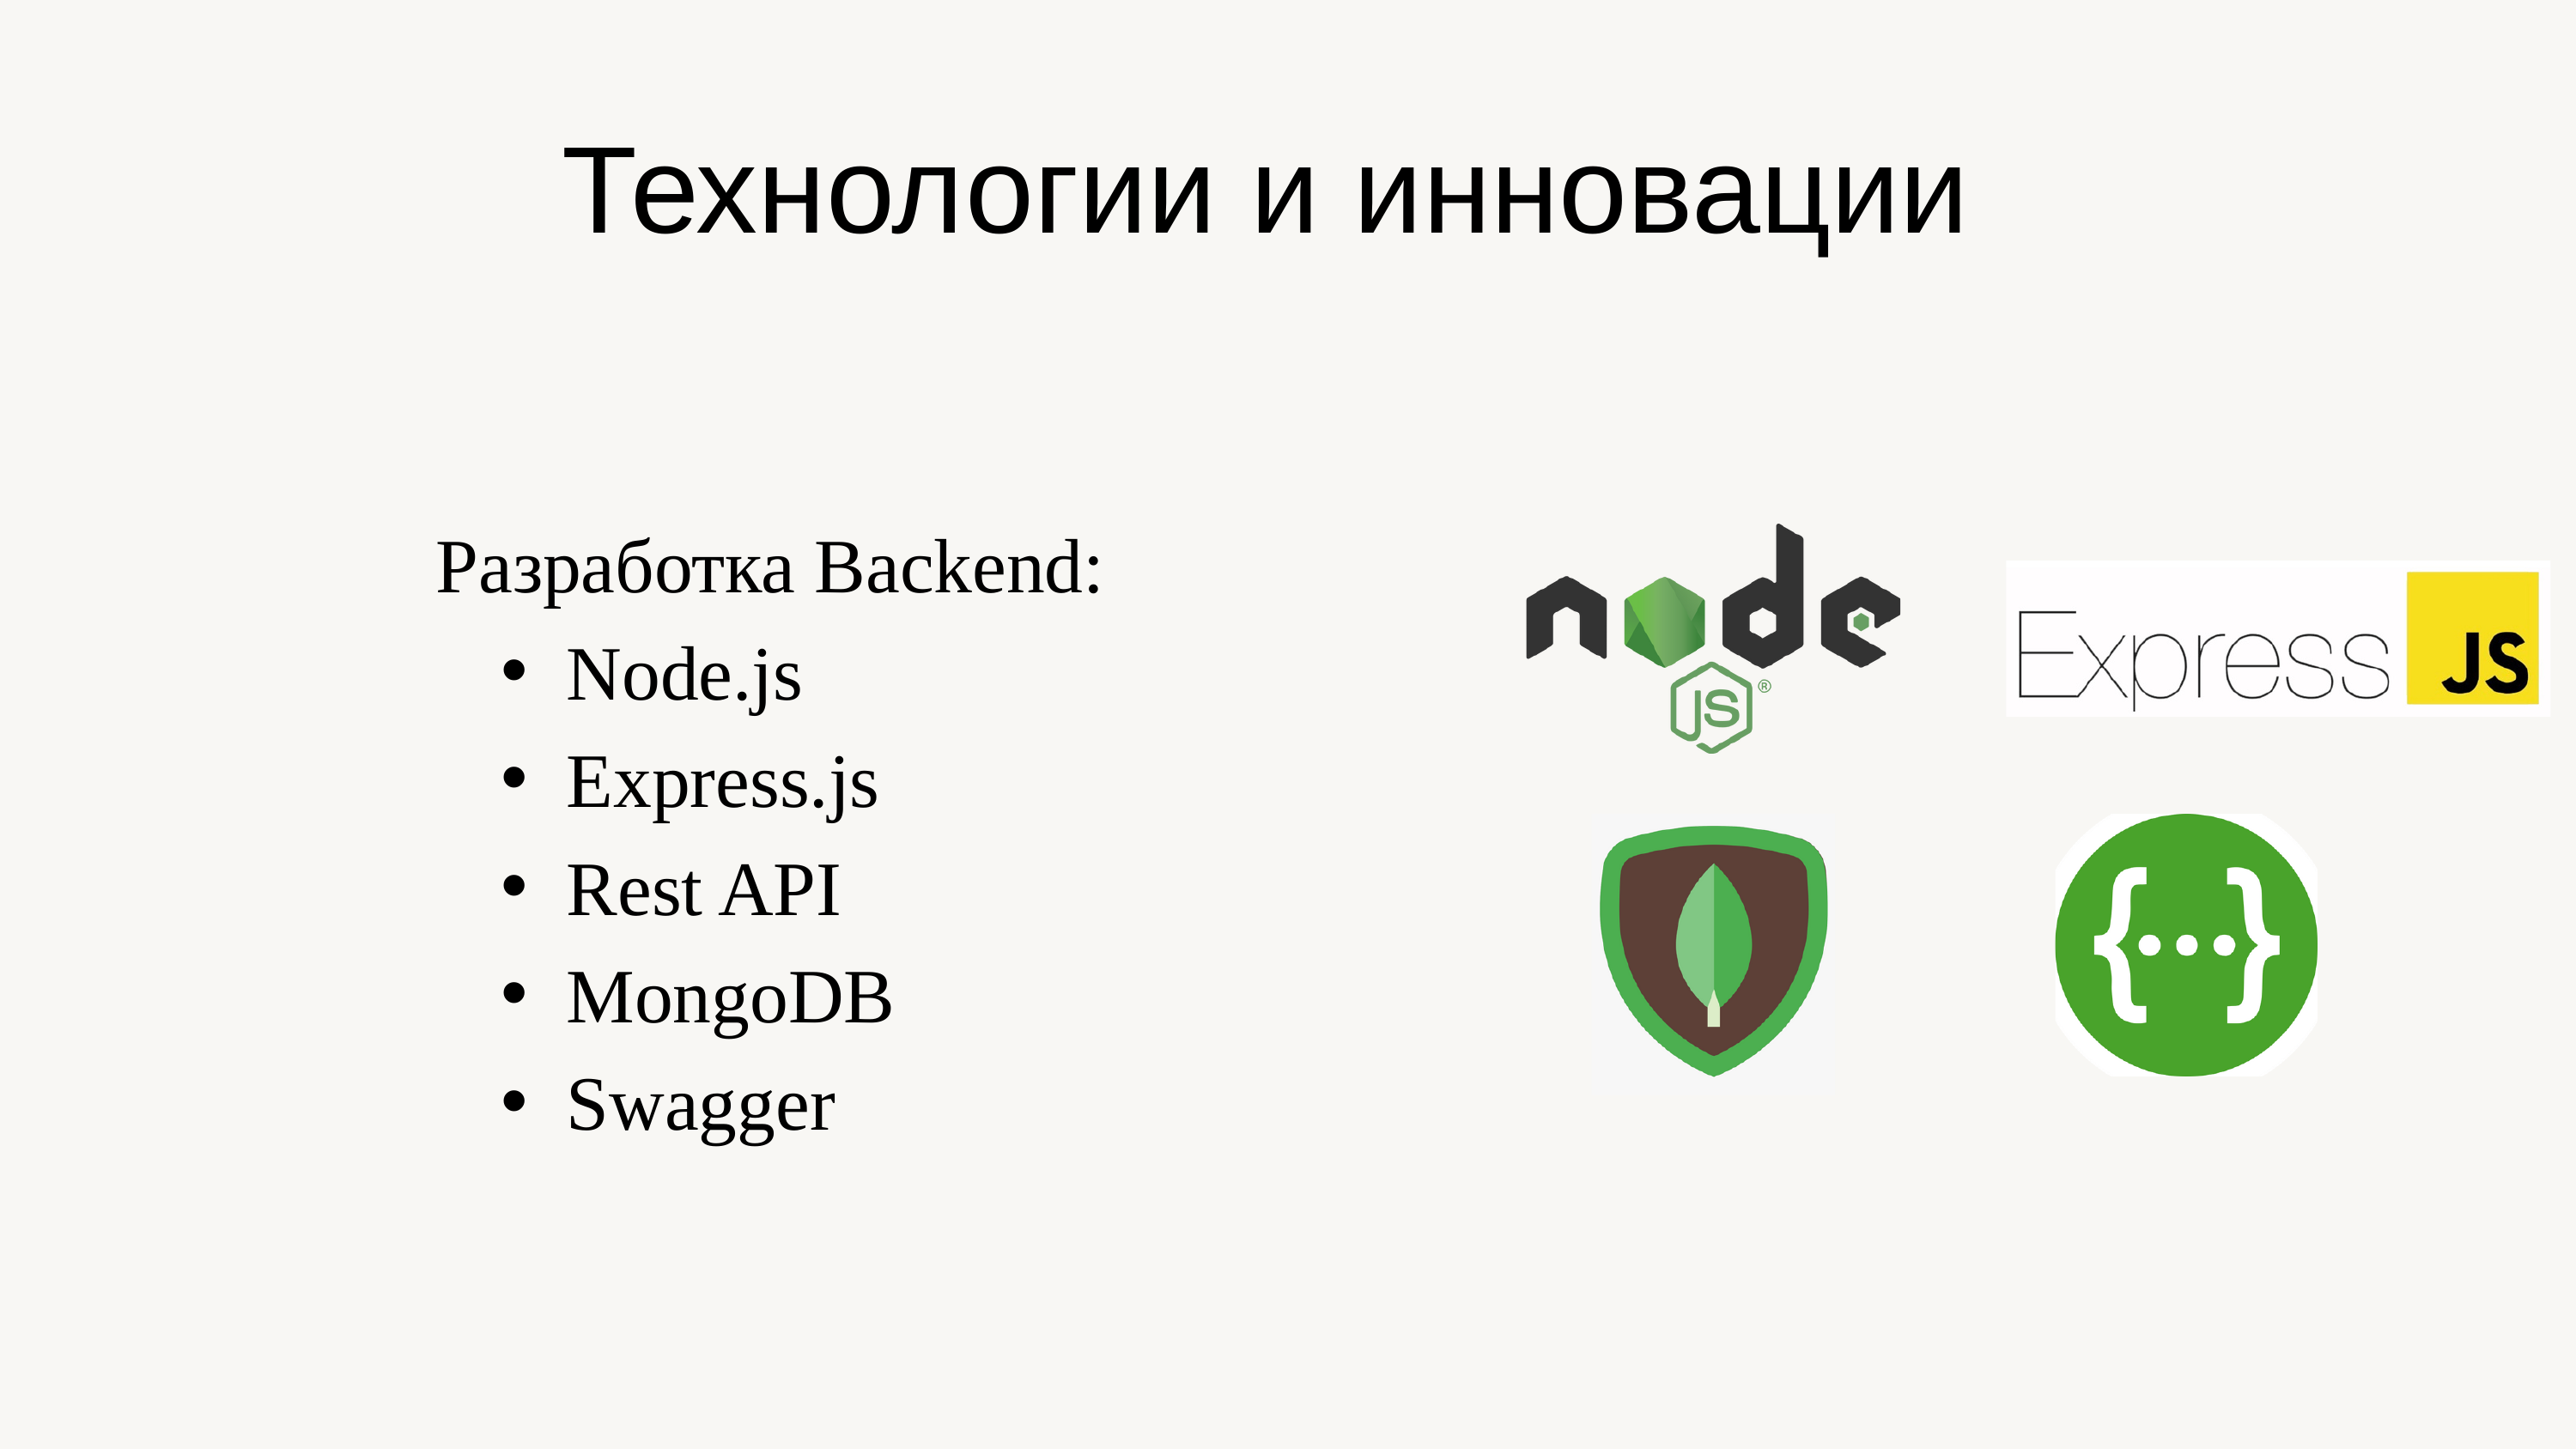

Технологии и инновации
Разработка Backend:
Node.js
Express.js
Rest API
MongoDB
Swagger